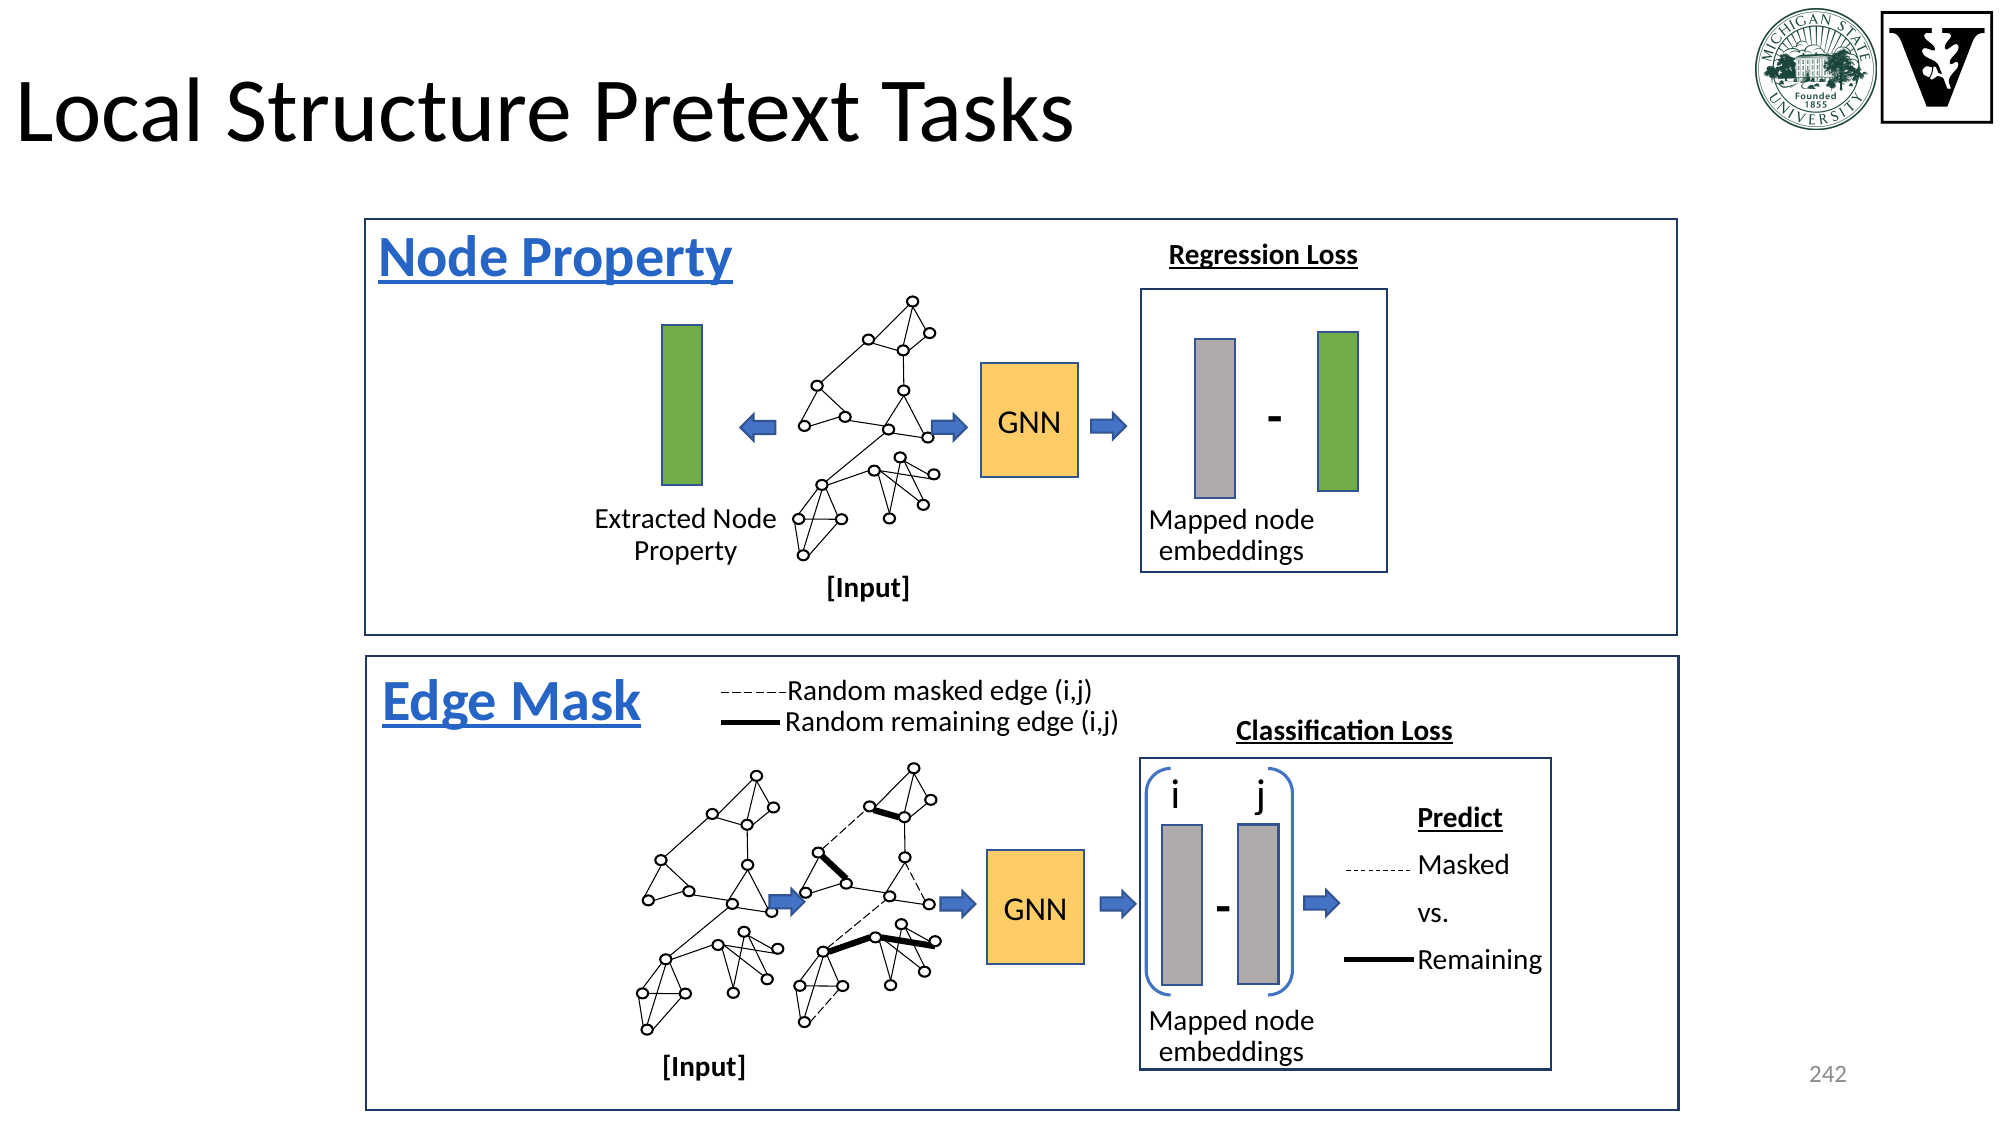

# Local Structure Pretext Tasks
Node Property

Regression Loss

GNN
      -

Extracted Node Property
Mapped node embeddings
[Input]

Edge Mask
Random masked edge (i,j)
Random remaining edge (i,j)
Classification Loss

i        j

    -

Predict
Masked
vs.
Remaining

GNN

Mapped node embeddings
242
[Input]